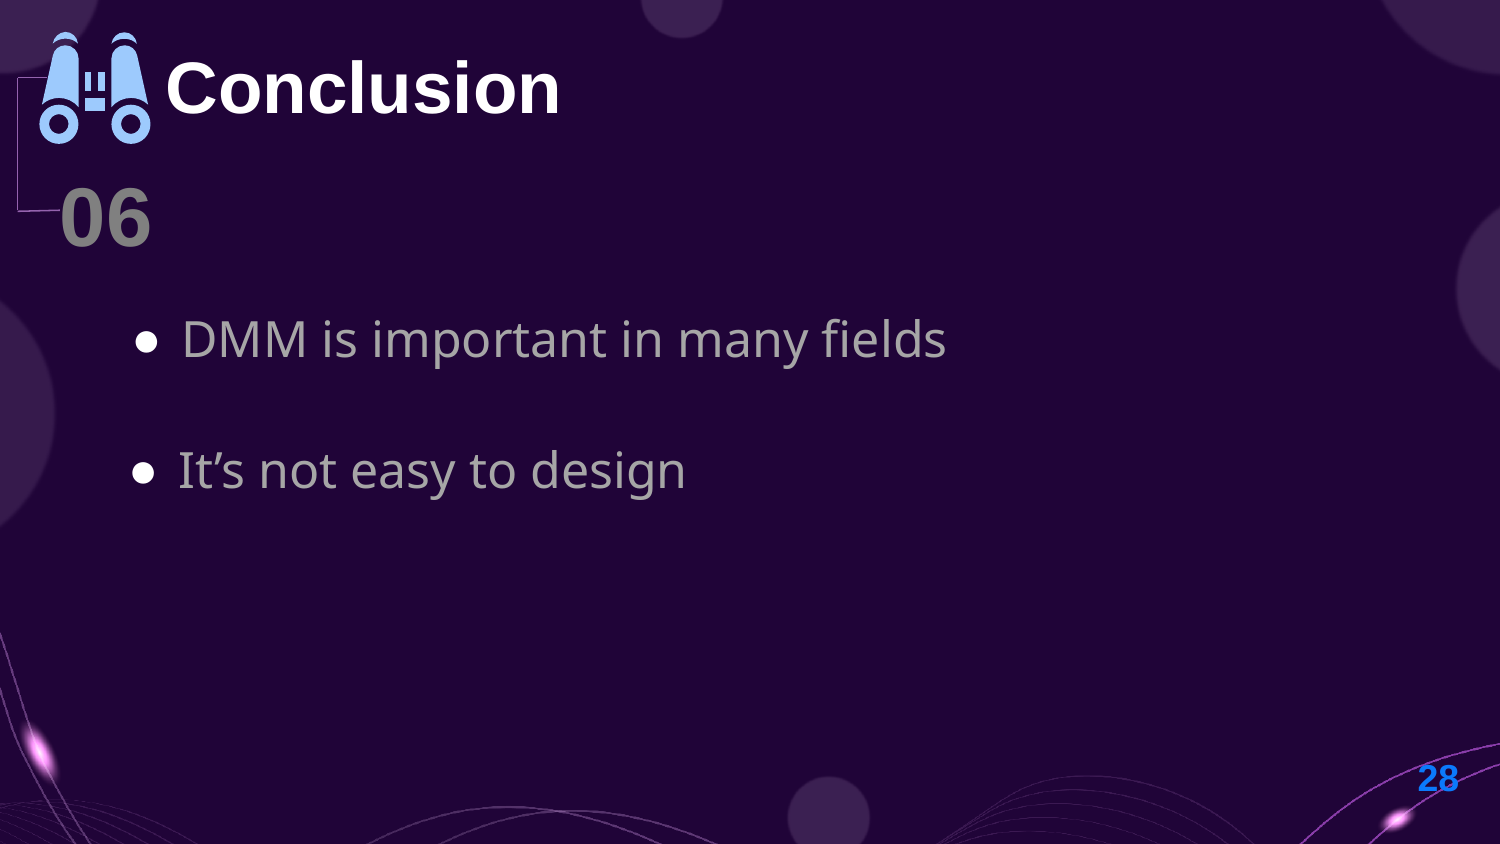

# Conclusion

06
DMM is important in many fields
It’s not easy to design
28